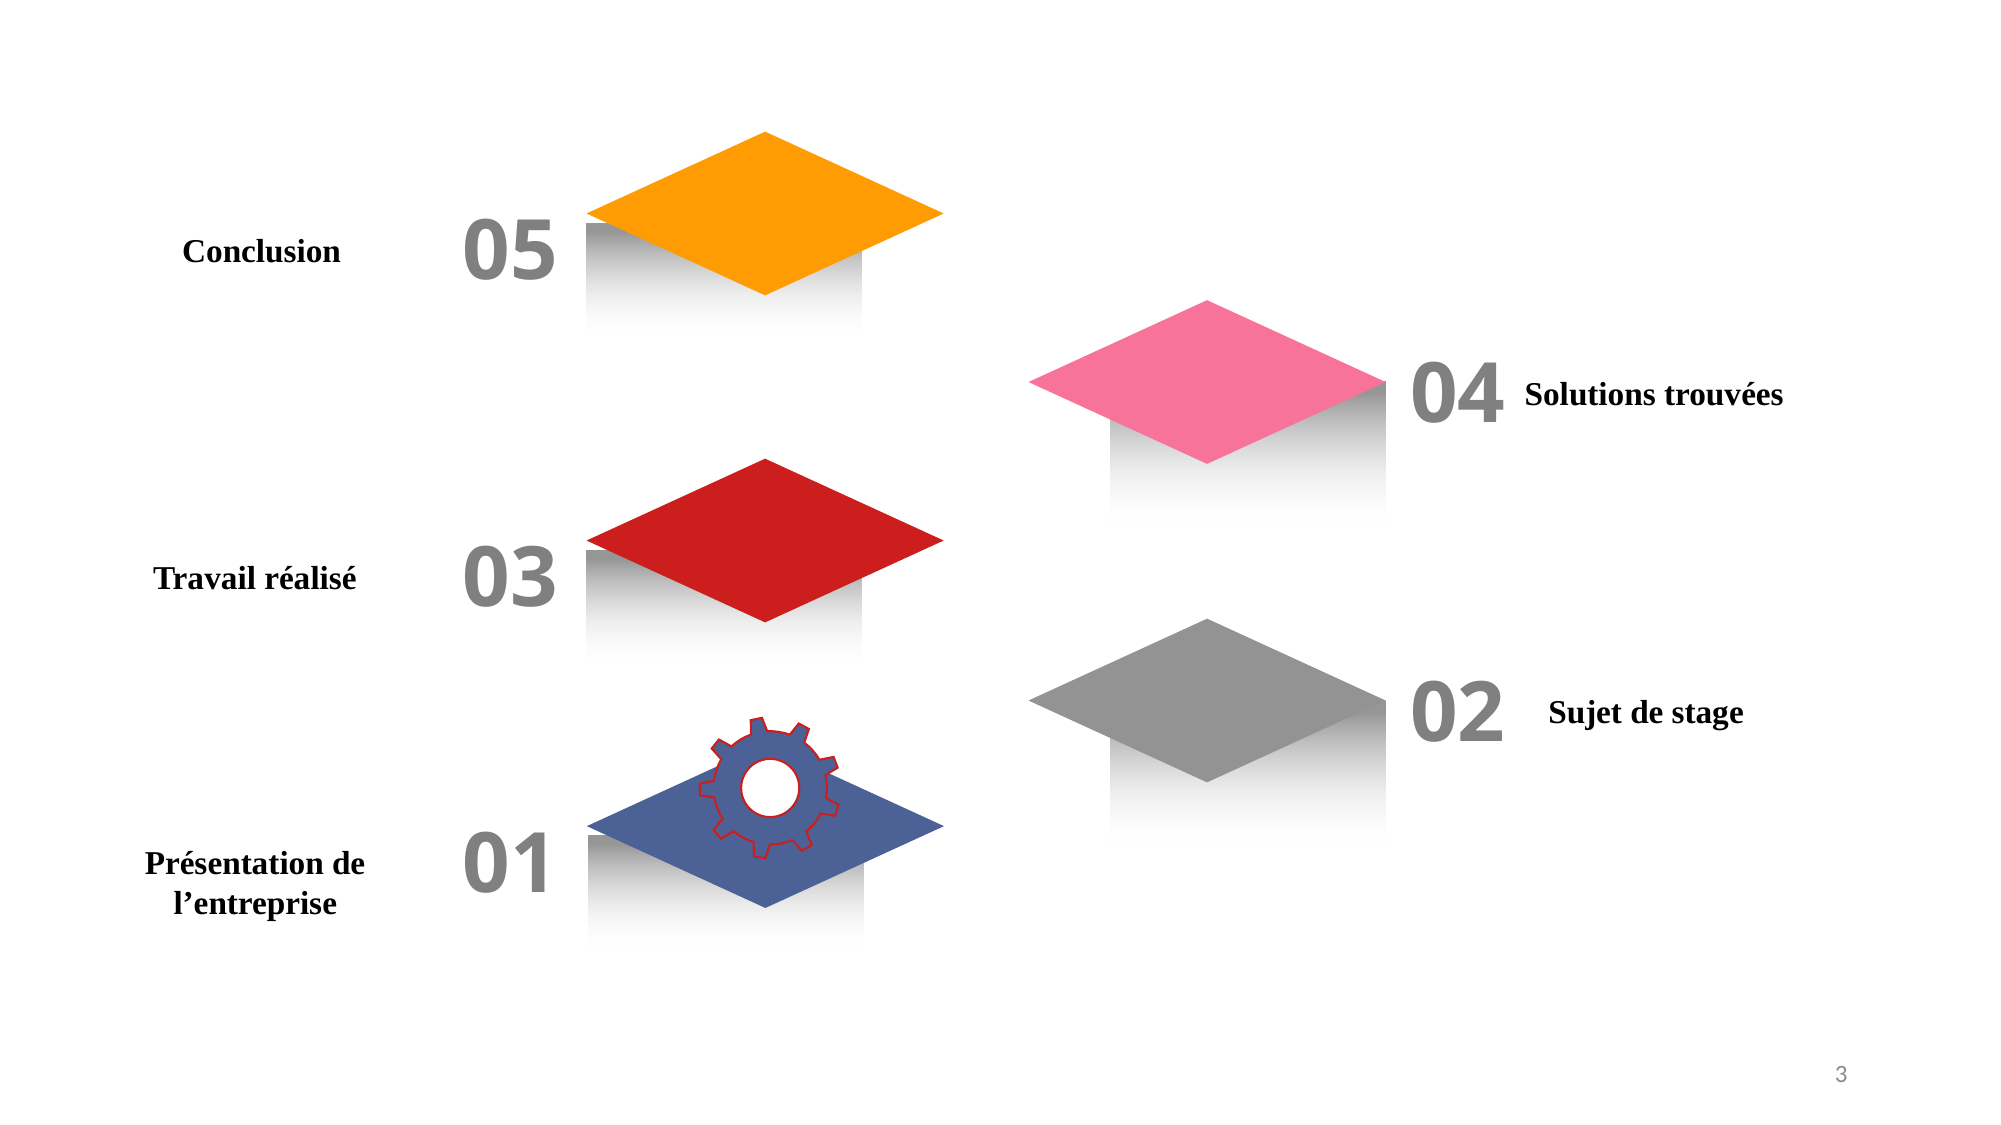

05
Conclusion

04
Solutions trouvées

03
Travail réalisé

02
Sujet de stage

01
Présentation de l’entreprise

3